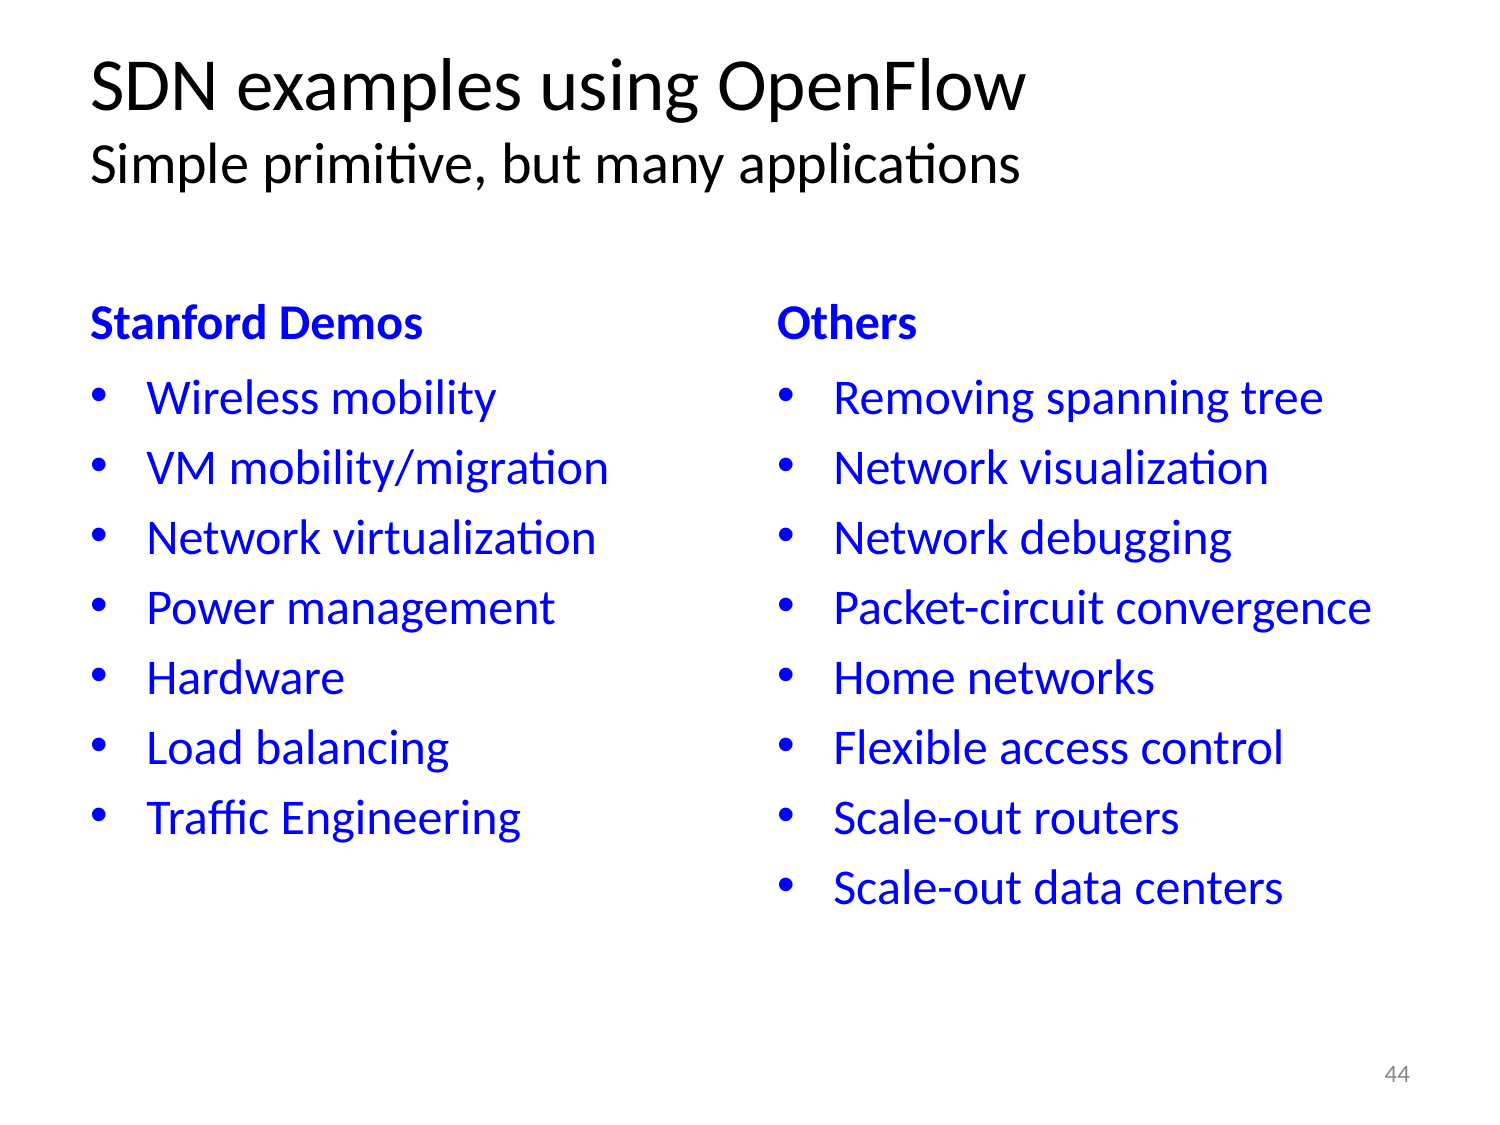

# SDN examples using OpenFlow Simple primitive, but many applications
Stanford Demos
Others
Wireless mobility
VM mobility/migration
Network virtualization
Power management
Hardware
Load balancing
Traffic Engineering

Removing spanning tree
Network visualization
Network debugging
Packet-circuit convergence
Home networks
Flexible access control
Scale-out routers
Scale-out data centers

44